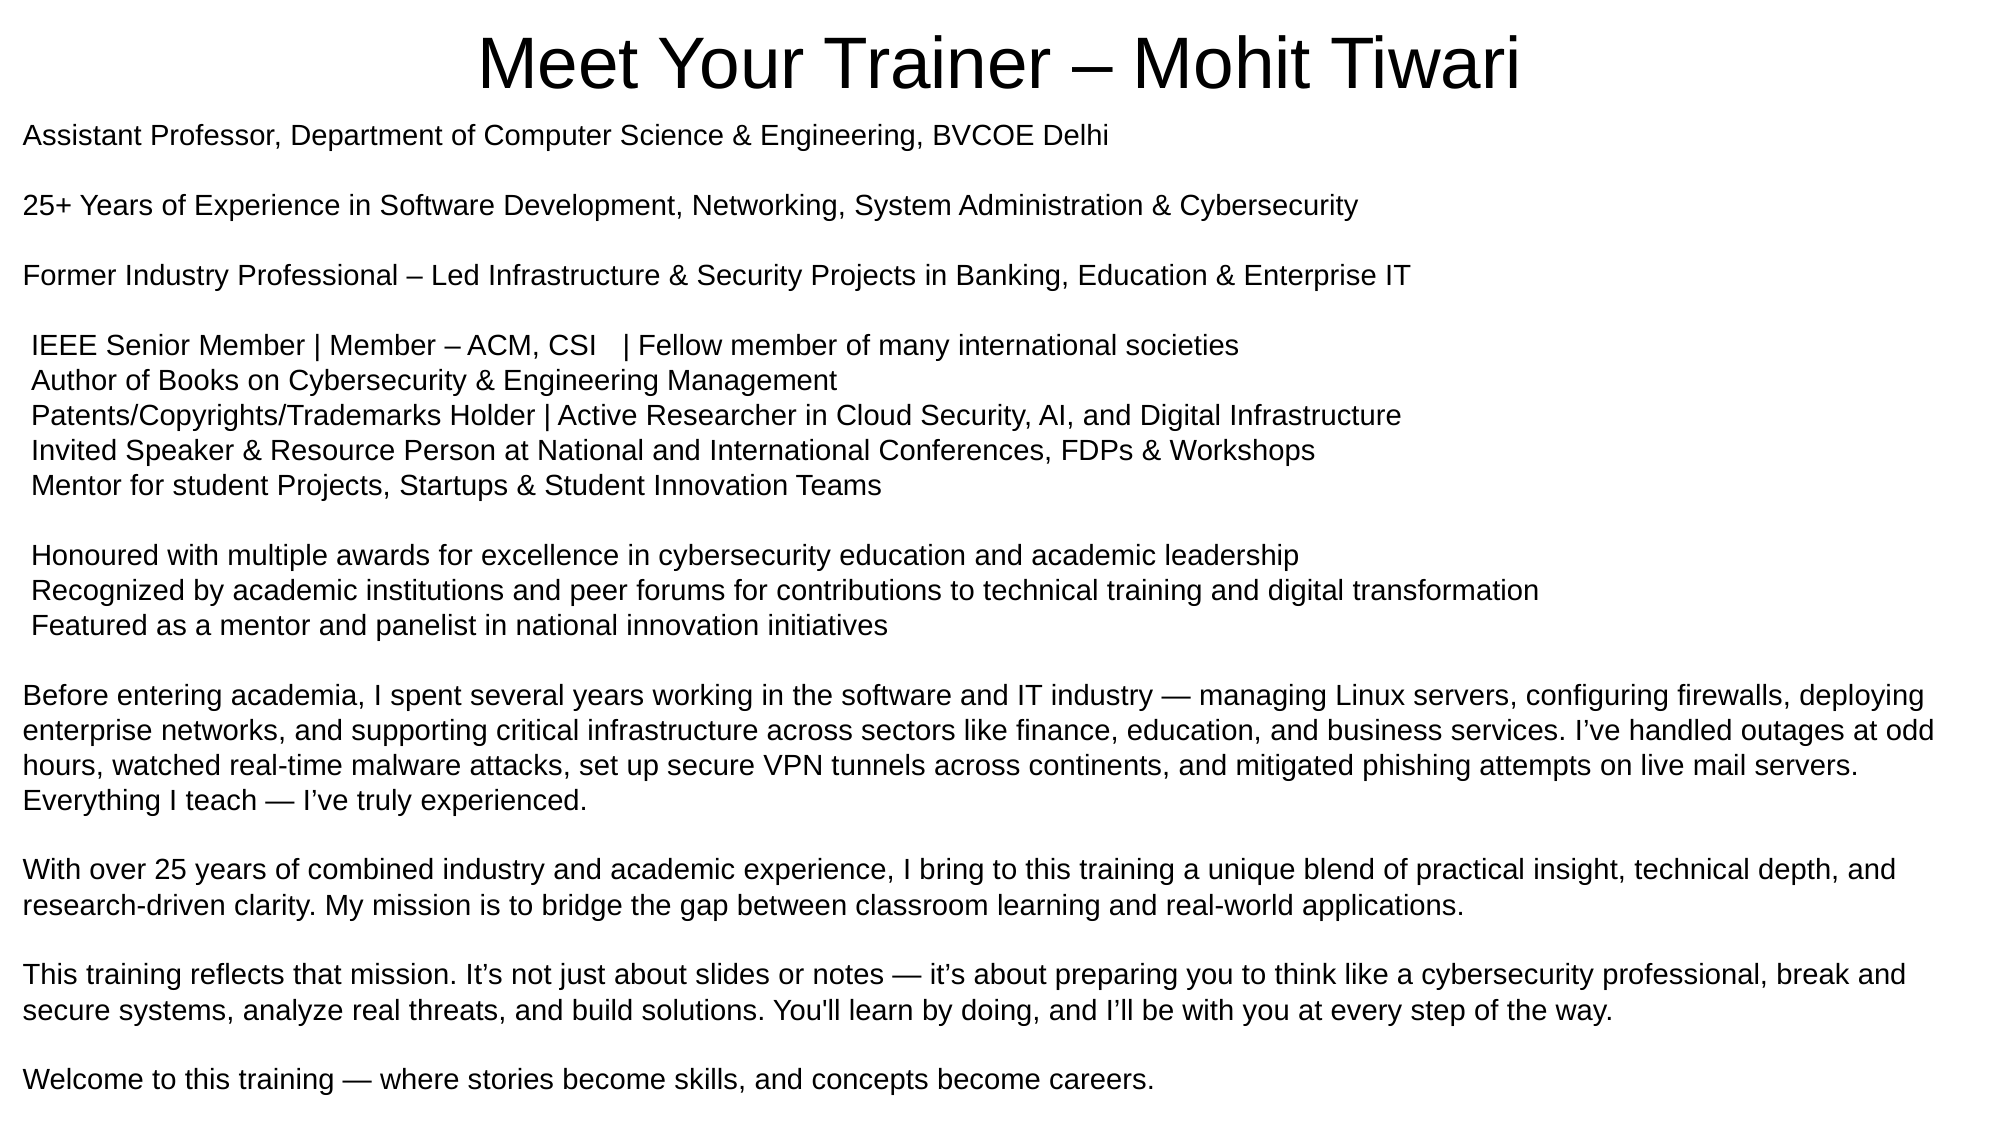

# Meet Your Trainer – Mohit Tiwari
Assistant Professor, Department of Computer Science & Engineering, BVCOE Delhi

25+ Years of Experience in Software Development, Networking, System Administration & Cybersecurity

Former Industry Professional – Led Infrastructure & Security Projects in Banking, Education & Enterprise IT

 IEEE Senior Member | Member – ACM, CSI   | Fellow member of many international societies
 Author of Books on Cybersecurity & Engineering Management
 Patents/Copyrights/Trademarks Holder | Active Researcher in Cloud Security, AI, and Digital Infrastructure
 Invited Speaker & Resource Person at National and International Conferences, FDPs & Workshops
 Mentor for student Projects, Startups & Student Innovation Teams

 Honoured with multiple awards for excellence in cybersecurity education and academic leadership
 Recognized by academic institutions and peer forums for contributions to technical training and digital transformation
 Featured as a mentor and panelist in national innovation initiatives

Before entering academia, I spent several years working in the software and IT industry — managing Linux servers, configuring firewalls, deploying enterprise networks, and supporting critical infrastructure across sectors like finance, education, and business services. I’ve handled outages at odd hours, watched real-time malware attacks, set up secure VPN tunnels across continents, and mitigated phishing attempts on live mail servers. Everything I teach — I’ve truly experienced.

With over 25 years of combined industry and academic experience, I bring to this training a unique blend of practical insight, technical depth, and research-driven clarity. My mission is to bridge the gap between classroom learning and real-world applications.

This training reflects that mission. It’s not just about slides or notes — it’s about preparing you to think like a cybersecurity professional, break and secure systems, analyze real threats, and build solutions. You'll learn by doing, and I’ll be with you at every step of the way.

Welcome to this training — where stories become skills, and concepts become careers.